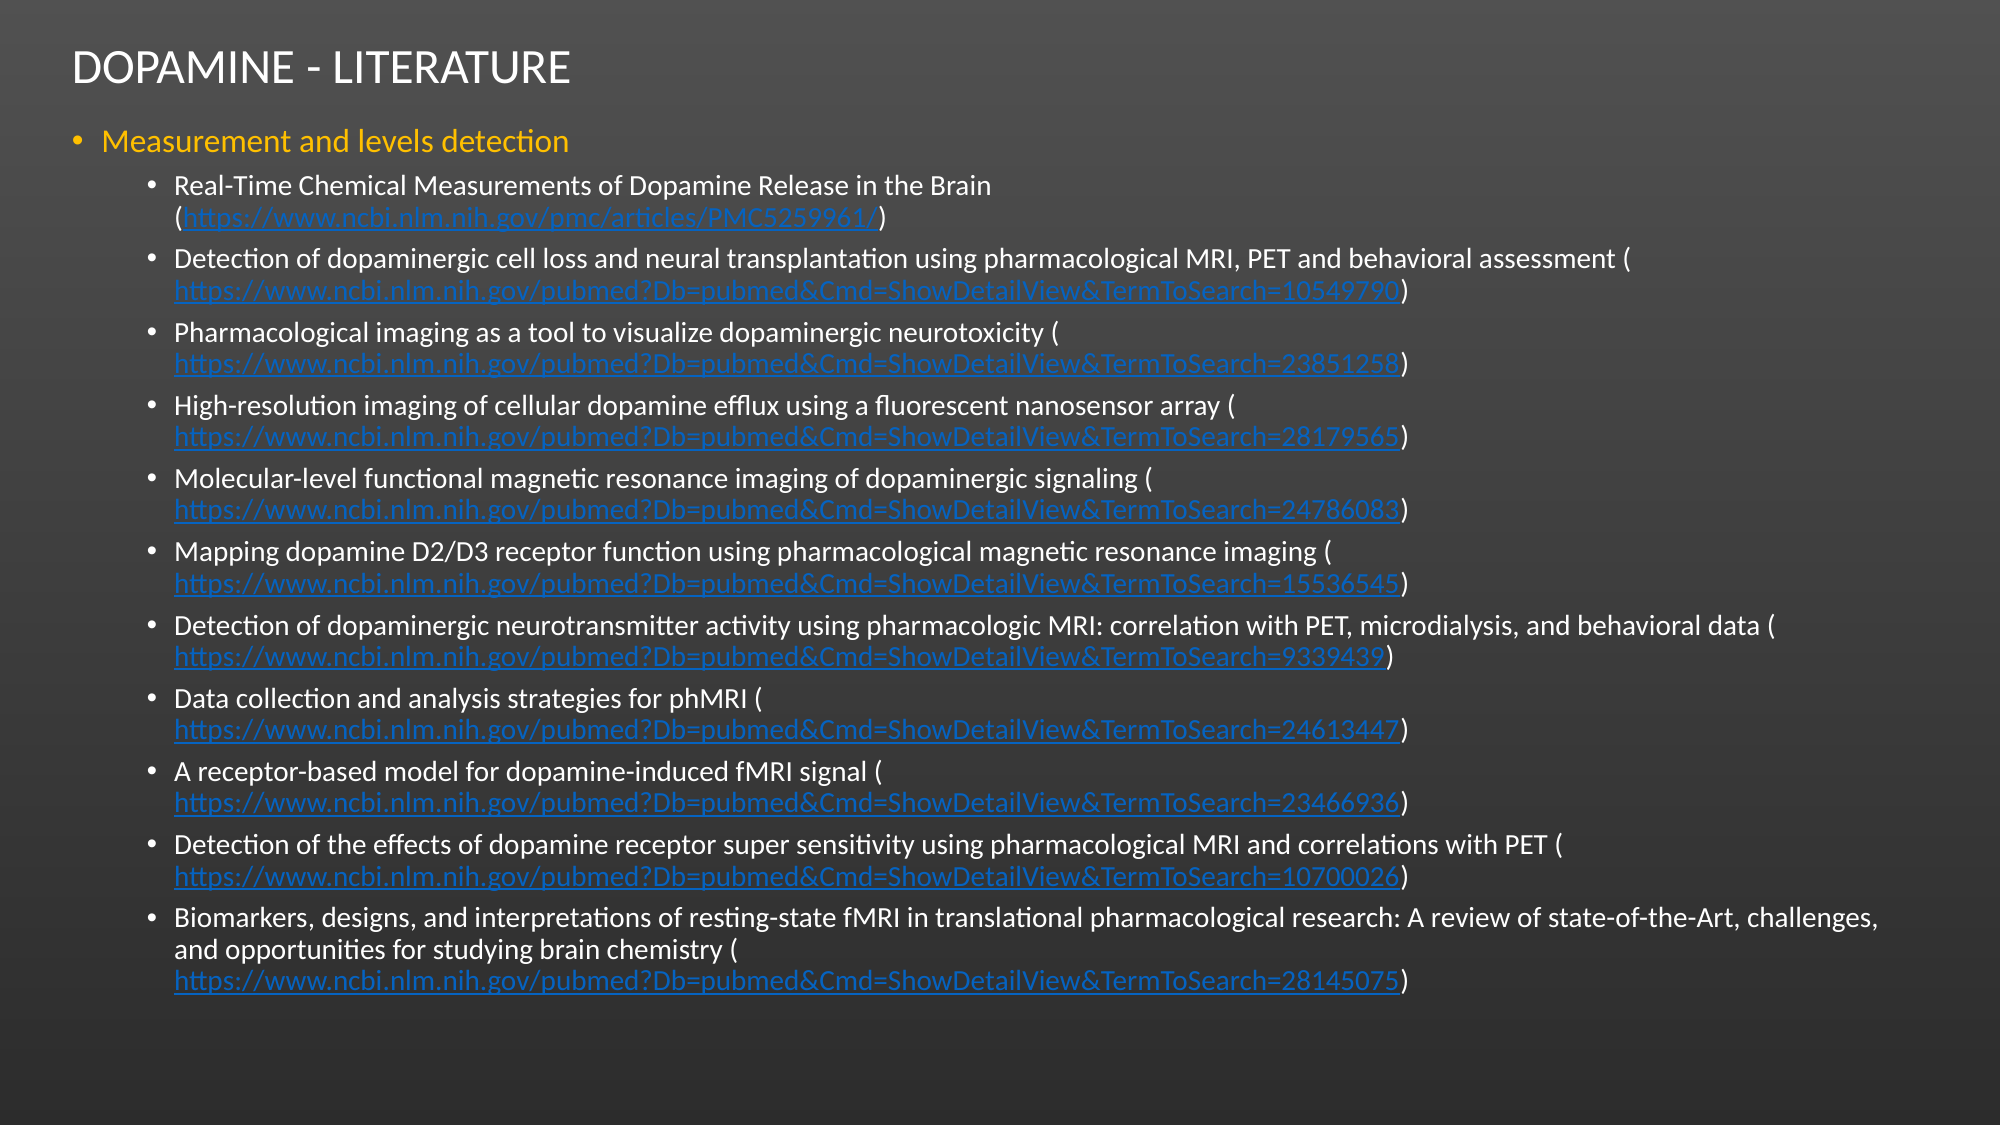

# Dopamine - Literature
Measurement and levels detection
Real-Time Chemical Measurements of Dopamine Release in the Brain
(https://www.ncbi.nlm.nih.gov/pmc/articles/PMC5259961/)
Detection of dopaminergic cell loss and neural transplantation using pharmacological MRI, PET and behavioral assessment (https://www.ncbi.nlm.nih.gov/pubmed?Db=pubmed&Cmd=ShowDetailView&TermToSearch=10549790)
Pharmacological imaging as a tool to visualize dopaminergic neurotoxicity (https://www.ncbi.nlm.nih.gov/pubmed?Db=pubmed&Cmd=ShowDetailView&TermToSearch=23851258)
High-resolution imaging of cellular dopamine efflux using a fluorescent nanosensor array (https://www.ncbi.nlm.nih.gov/pubmed?Db=pubmed&Cmd=ShowDetailView&TermToSearch=28179565)
Molecular-level functional magnetic resonance imaging of dopaminergic signaling (https://www.ncbi.nlm.nih.gov/pubmed?Db=pubmed&Cmd=ShowDetailView&TermToSearch=24786083)
Mapping dopamine D2/D3 receptor function using pharmacological magnetic resonance imaging (https://www.ncbi.nlm.nih.gov/pubmed?Db=pubmed&Cmd=ShowDetailView&TermToSearch=15536545)
Detection of dopaminergic neurotransmitter activity using pharmacologic MRI: correlation with PET, microdialysis, and behavioral data (https://www.ncbi.nlm.nih.gov/pubmed?Db=pubmed&Cmd=ShowDetailView&TermToSearch=9339439)
Data collection and analysis strategies for phMRI (https://www.ncbi.nlm.nih.gov/pubmed?Db=pubmed&Cmd=ShowDetailView&TermToSearch=24613447)
A receptor-based model for dopamine-induced fMRI signal (https://www.ncbi.nlm.nih.gov/pubmed?Db=pubmed&Cmd=ShowDetailView&TermToSearch=23466936)
Detection of the effects of dopamine receptor super sensitivity using pharmacological MRI and correlations with PET (https://www.ncbi.nlm.nih.gov/pubmed?Db=pubmed&Cmd=ShowDetailView&TermToSearch=10700026)
Biomarkers, designs, and interpretations of resting-state fMRI in translational pharmacological research: A review of state-of-the-Art, challenges, and opportunities for studying brain chemistry (https://www.ncbi.nlm.nih.gov/pubmed?Db=pubmed&Cmd=ShowDetailView&TermToSearch=28145075)